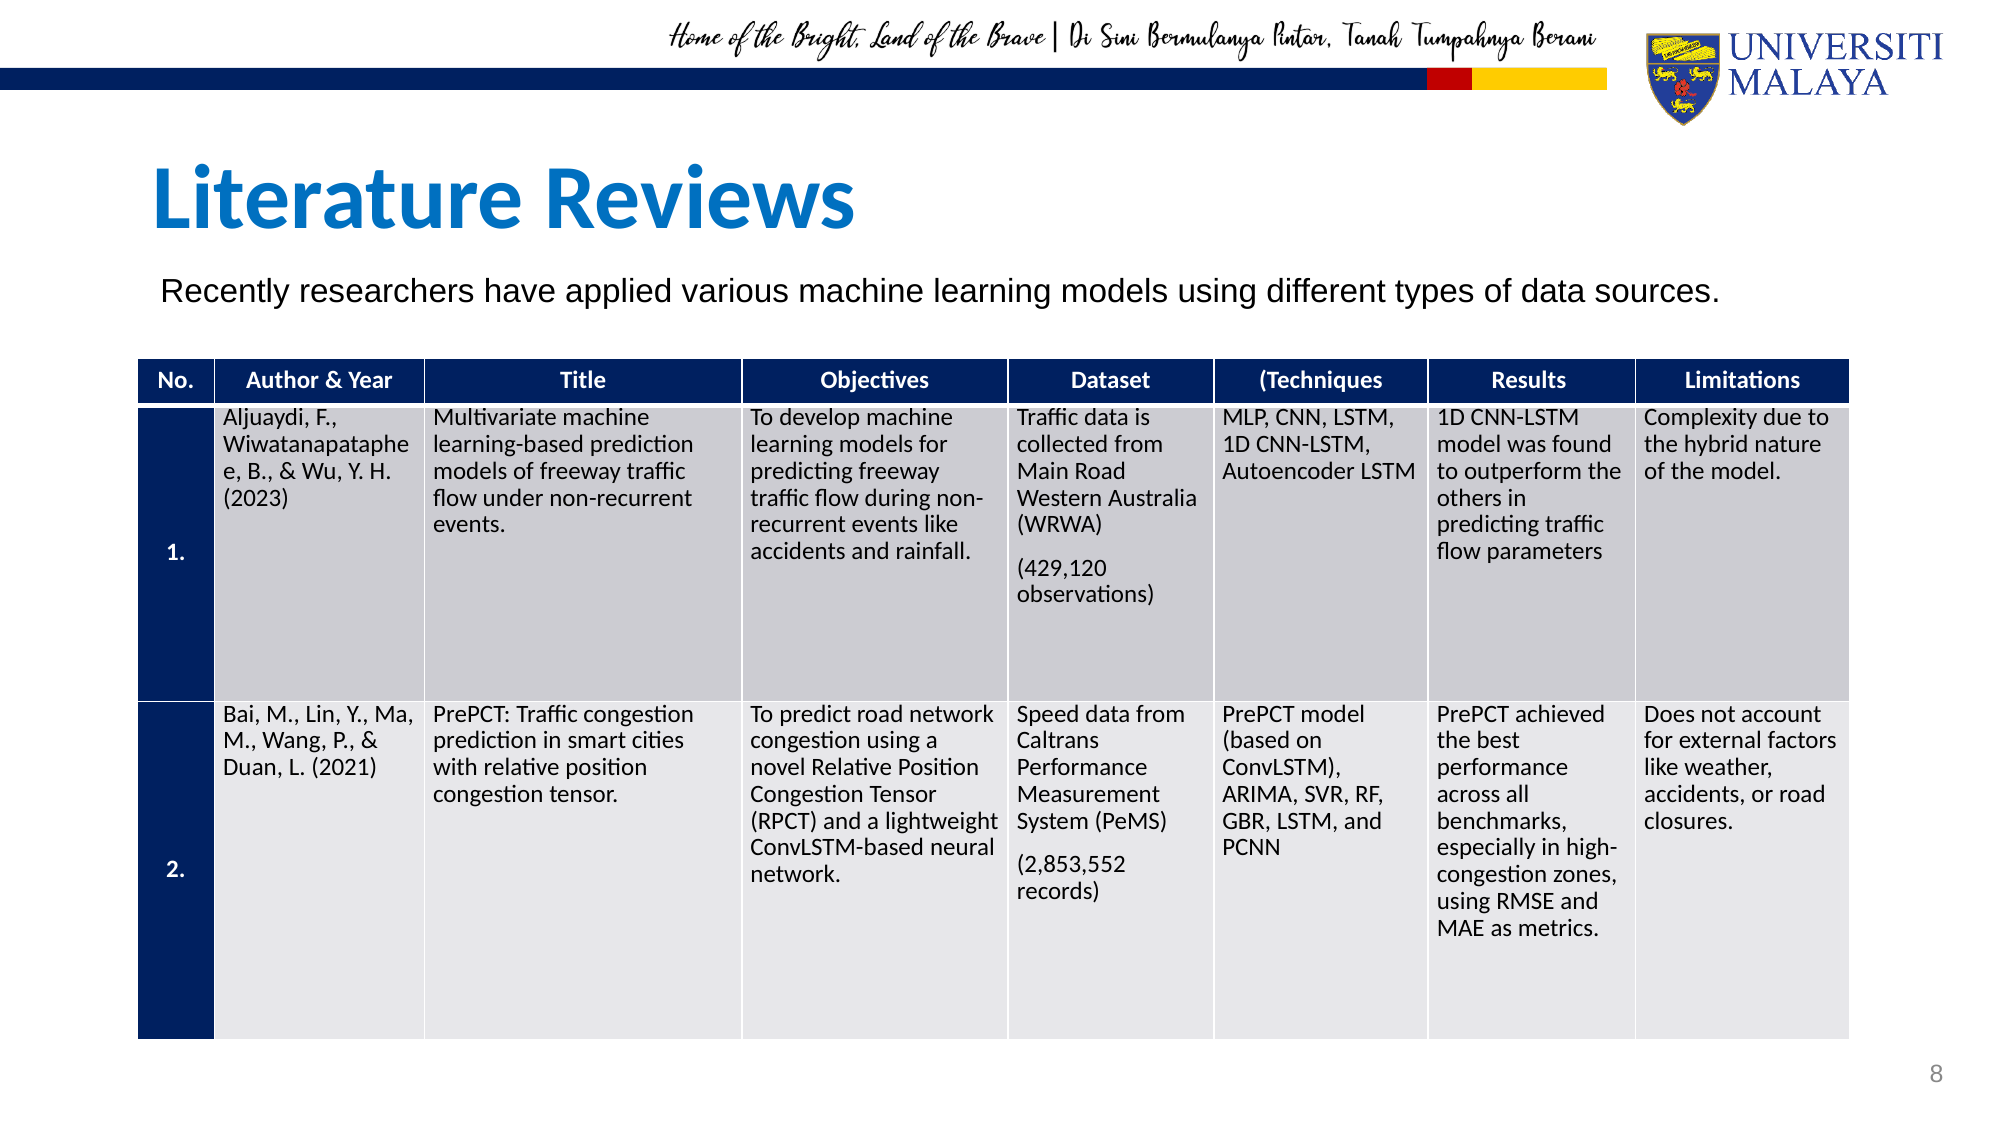

# Literature Reviews
Recently researchers have applied various machine learning models using different types of data sources.
| No. | Author & Year | Title | Objectives | Dataset | (Techniques | Results | Limitations |
| --- | --- | --- | --- | --- | --- | --- | --- |
| 1. | Aljuaydi, F., Wiwatanapataphee, B., & Wu, Y. H. (2023) | Multivariate machine learning-based prediction models of freeway traffic flow under non-recurrent events. | To develop machine learning models for predicting freeway traffic flow during non-recurrent events like accidents and rainfall. | Traffic data is collected from Main Road Western Australia (WRWA) (429,120 observations) | MLP, CNN, LSTM, 1D CNN-LSTM, Autoencoder LSTM | 1D CNN-LSTM model was found to outperform the others in predicting traffic flow parameters | Complexity due to the hybrid nature of the model. |
| 2. | Bai, M., Lin, Y., Ma, M., Wang, P., & Duan, L. (2021) | PrePCT: Traffic congestion prediction in smart cities with relative position congestion tensor. | To predict road network congestion using a novel Relative Position Congestion Tensor (RPCT) and a lightweight ConvLSTM-based neural network. | Speed data from Caltrans Performance Measurement System (PeMS) (2,853,552 records) | PrePCT model (based on ConvLSTM), ARIMA, SVR, RF, GBR, LSTM, and PCNN | PrePCT achieved the best performance across all benchmarks, especially in high-congestion zones, using RMSE and MAE as metrics. | Does not account for external factors like weather, accidents, or road closures. |
8